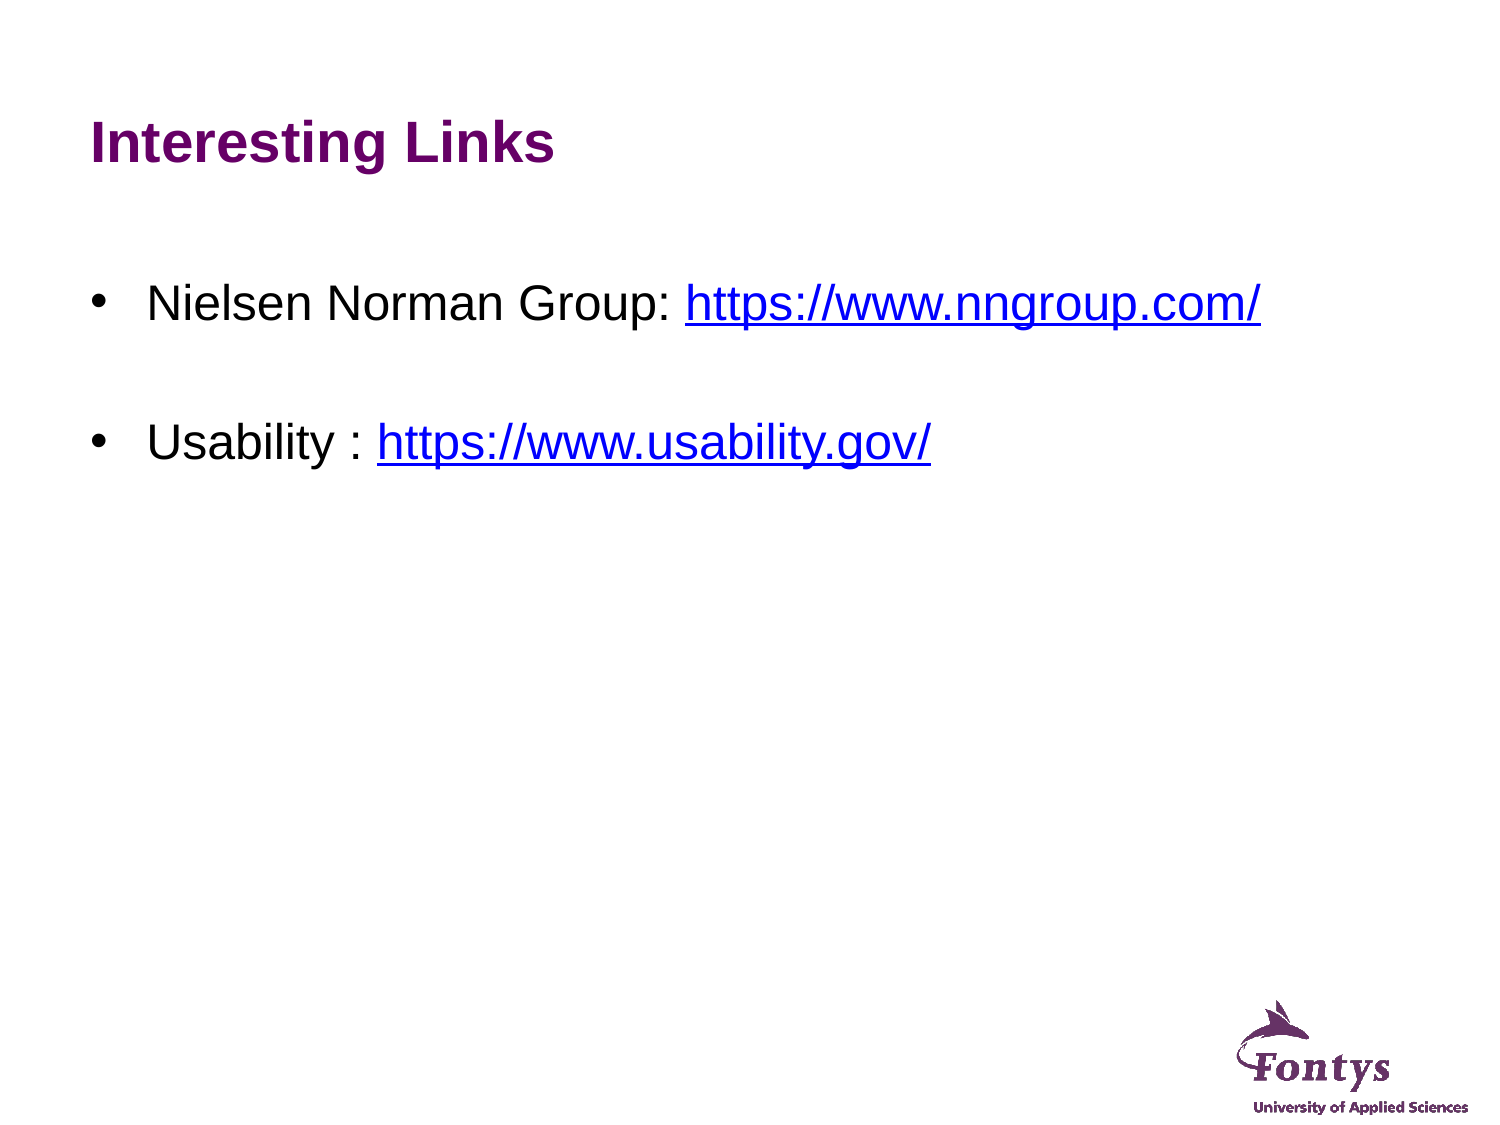

# Interesting Links
Nielsen Norman Group: https://www.nngroup.com/

Usability : https://www.usability.gov/